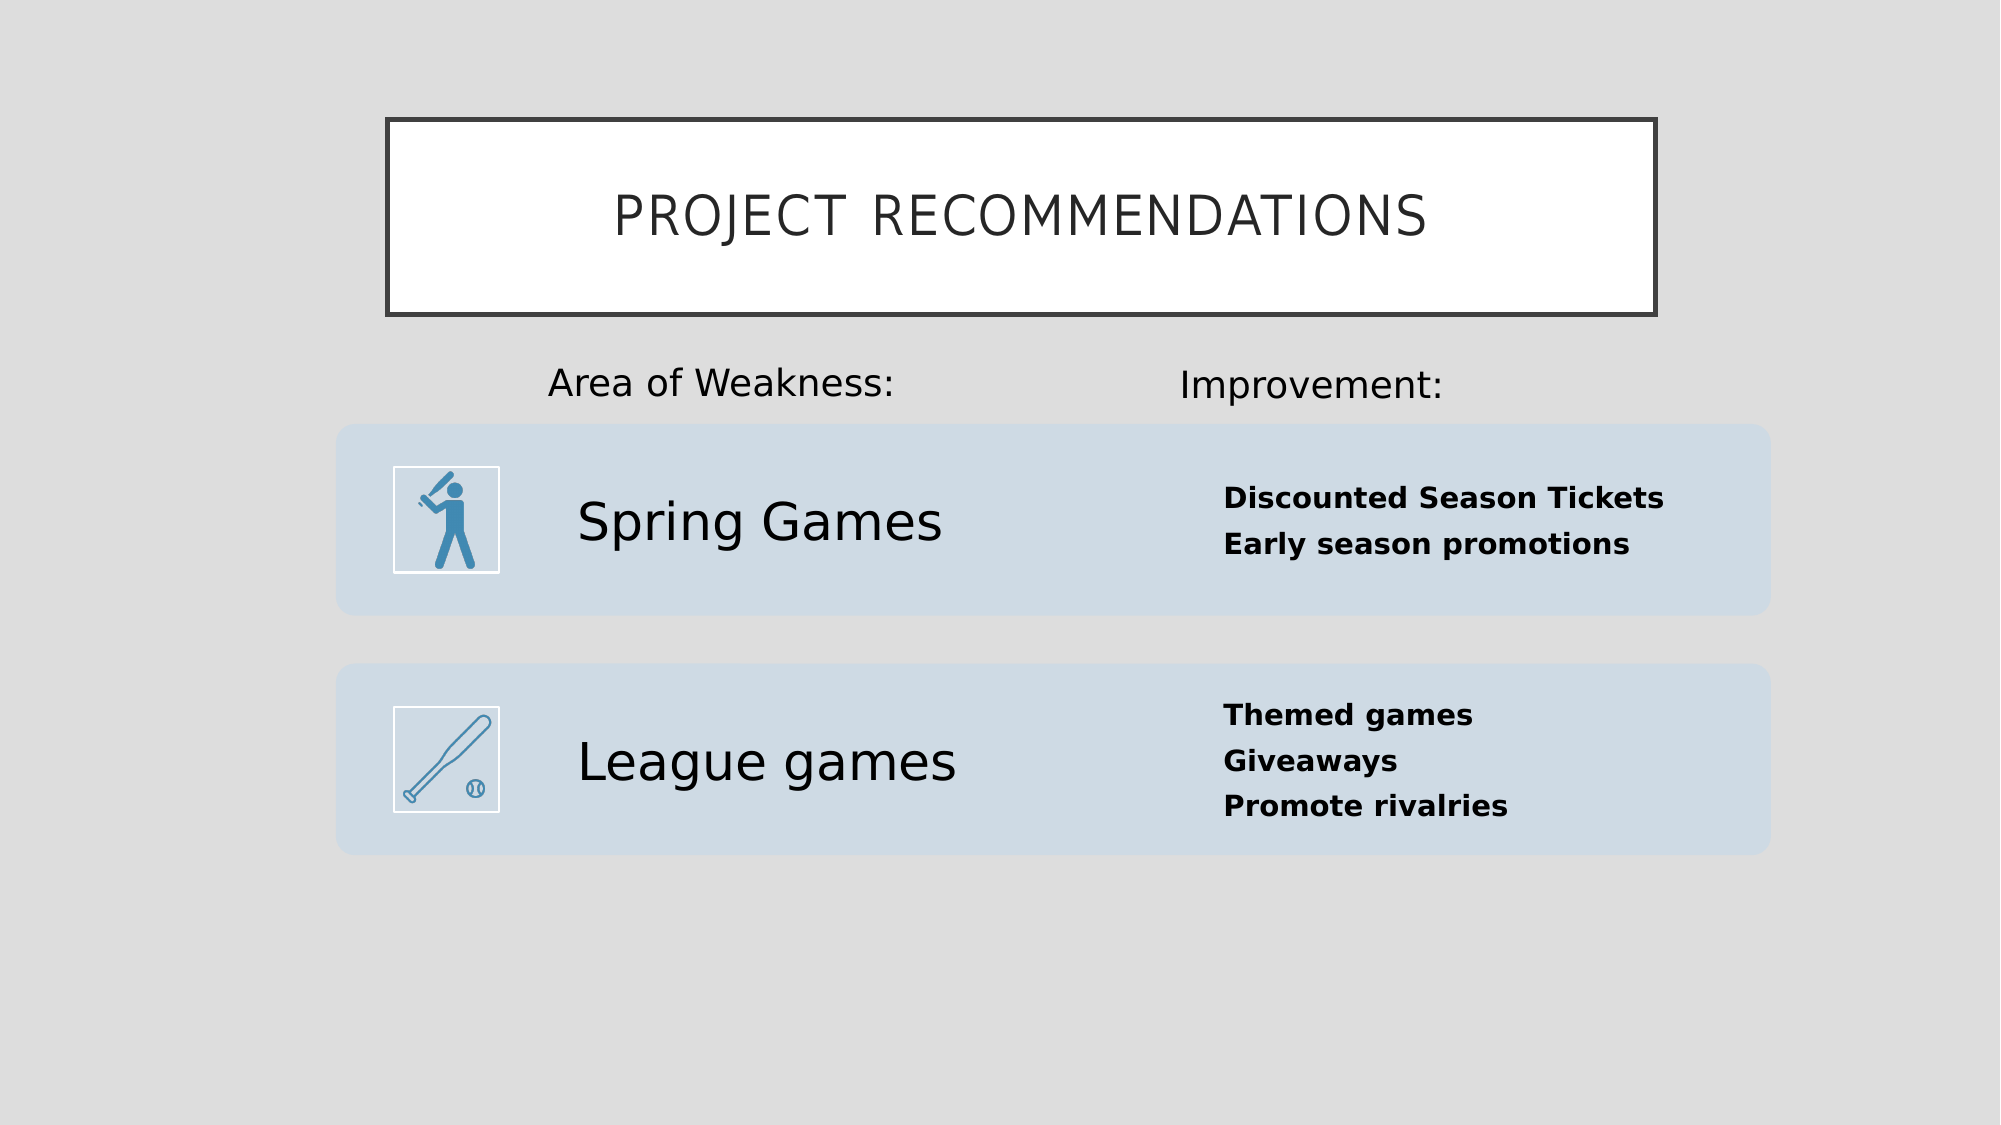

# Project Recommendations
Spring Games
Discounted Season Tickets
Early season promotions
League games
Themed games
Giveaways
Promote rivalries
Area of Weakness:
Improvement: